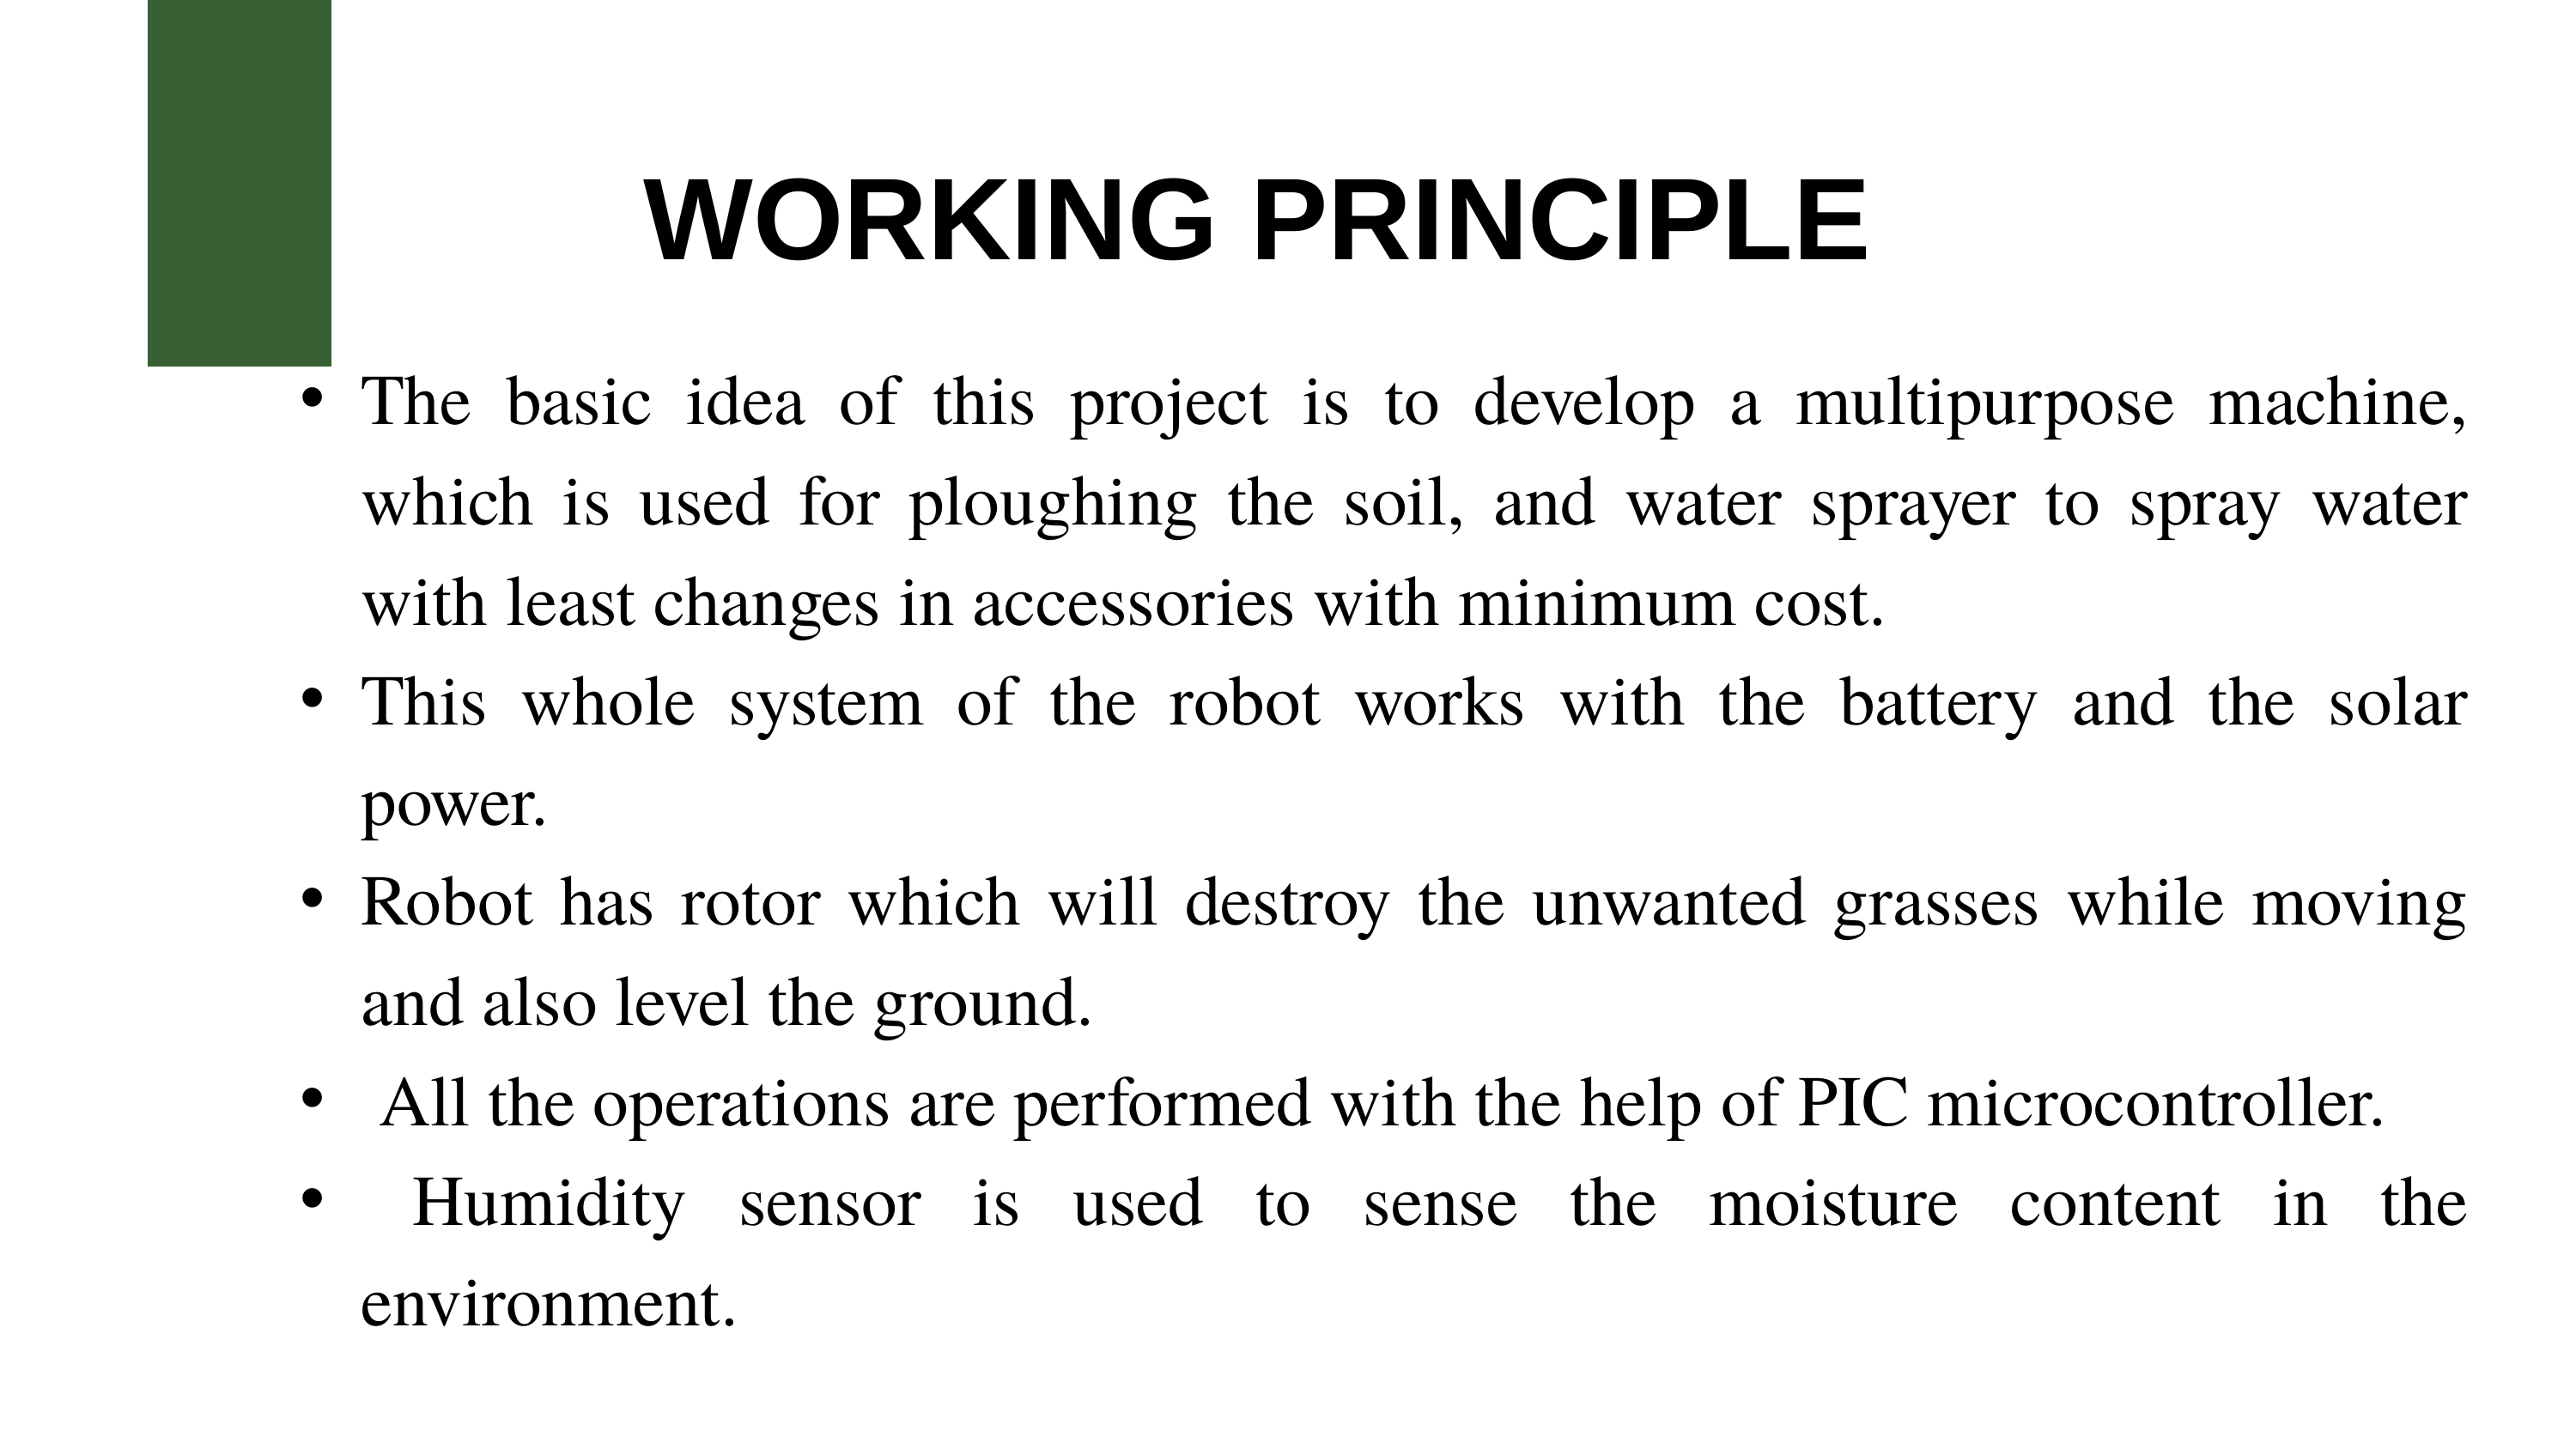

WORKING PRINCIPLE
The basic idea of this project is to develop a multipurpose machine, which is used for ploughing the soil, and water sprayer to spray water with least changes in accessories with minimum cost.
This whole system of the robot works with the battery and the solar power.
Robot has rotor which will destroy the unwanted grasses while moving and also level the ground.
 All the operations are performed with the help of PIC microcontroller.
 Humidity sensor is used to sense the moisture content in the environment.